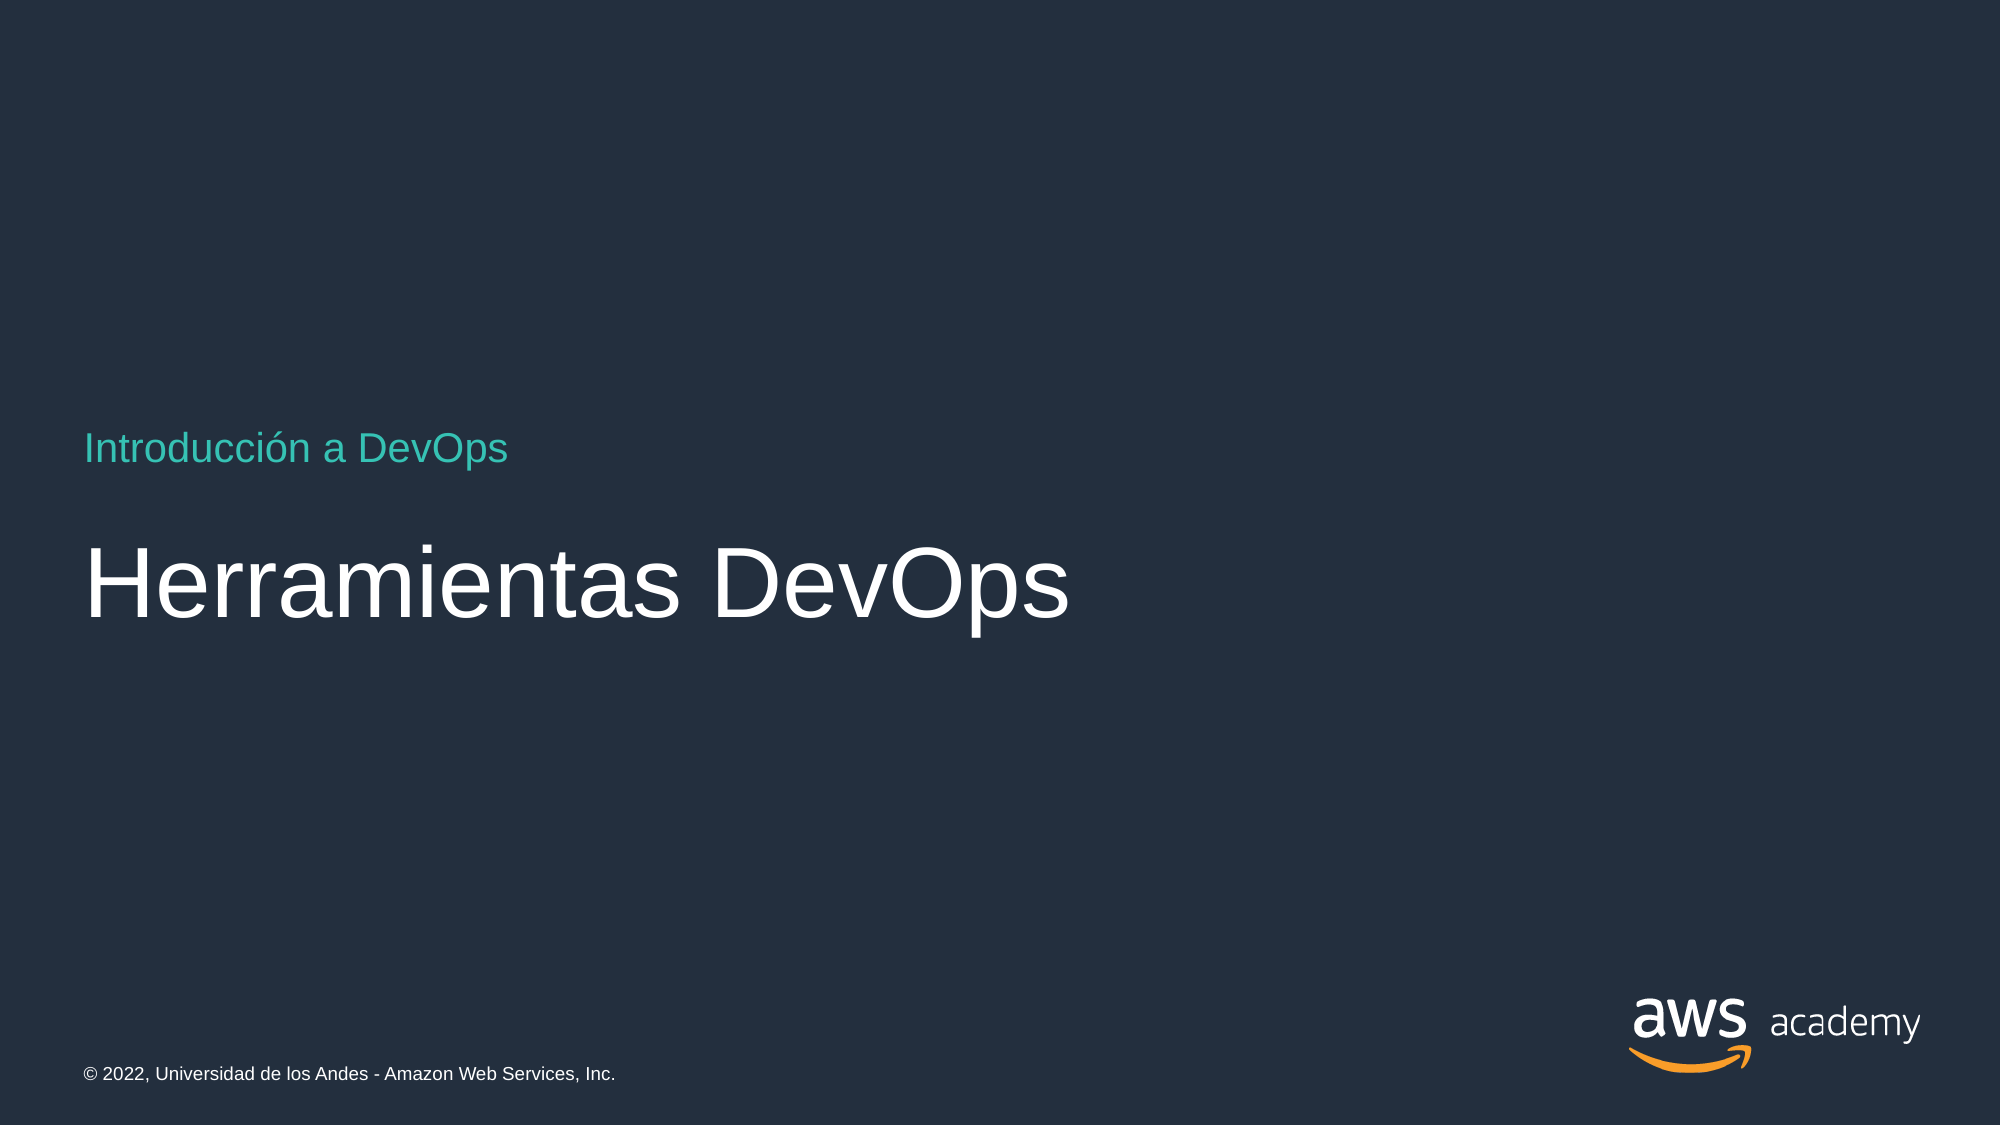

Introducción a DevOps
# Herramientas DevOps
© 2022, Universidad de los Andes - Amazon Web Services, Inc.